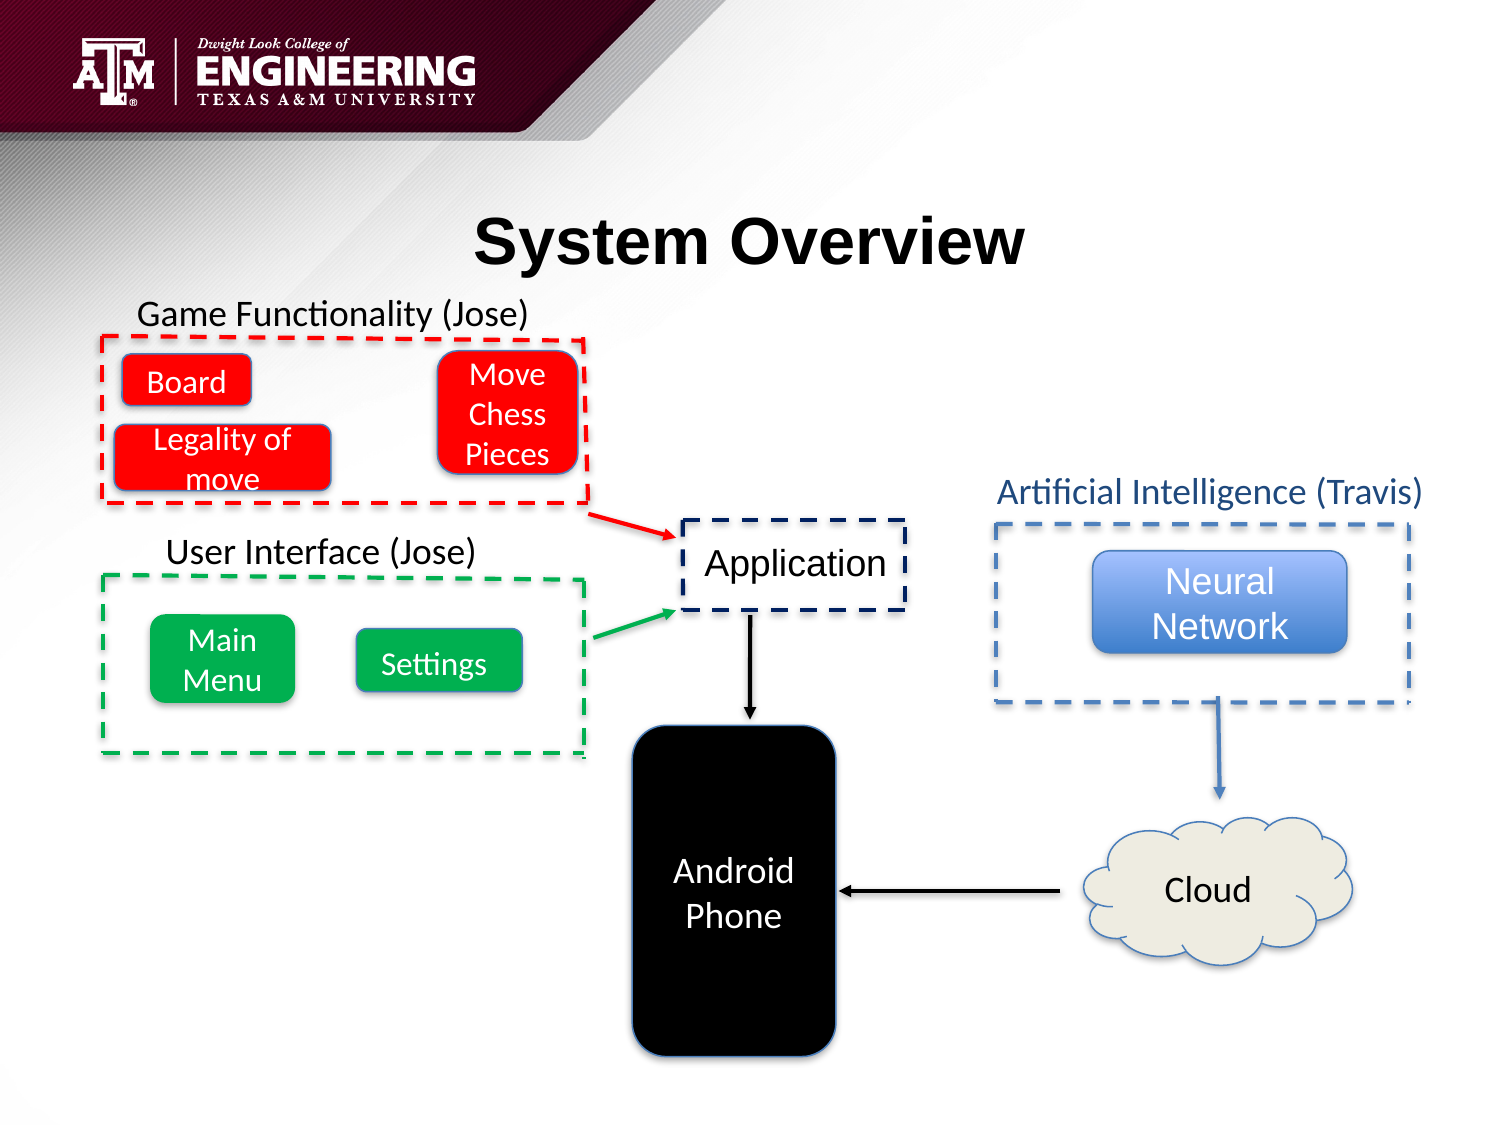

# System Overview
Game Functionality (Jose)
Move Chess Pieces
Board
Legality of move
Artificial Intelligence (Travis)
User Interface (Jose)
Application
Neural Network
Main Menu
Settings
Android
Phone
Cloud